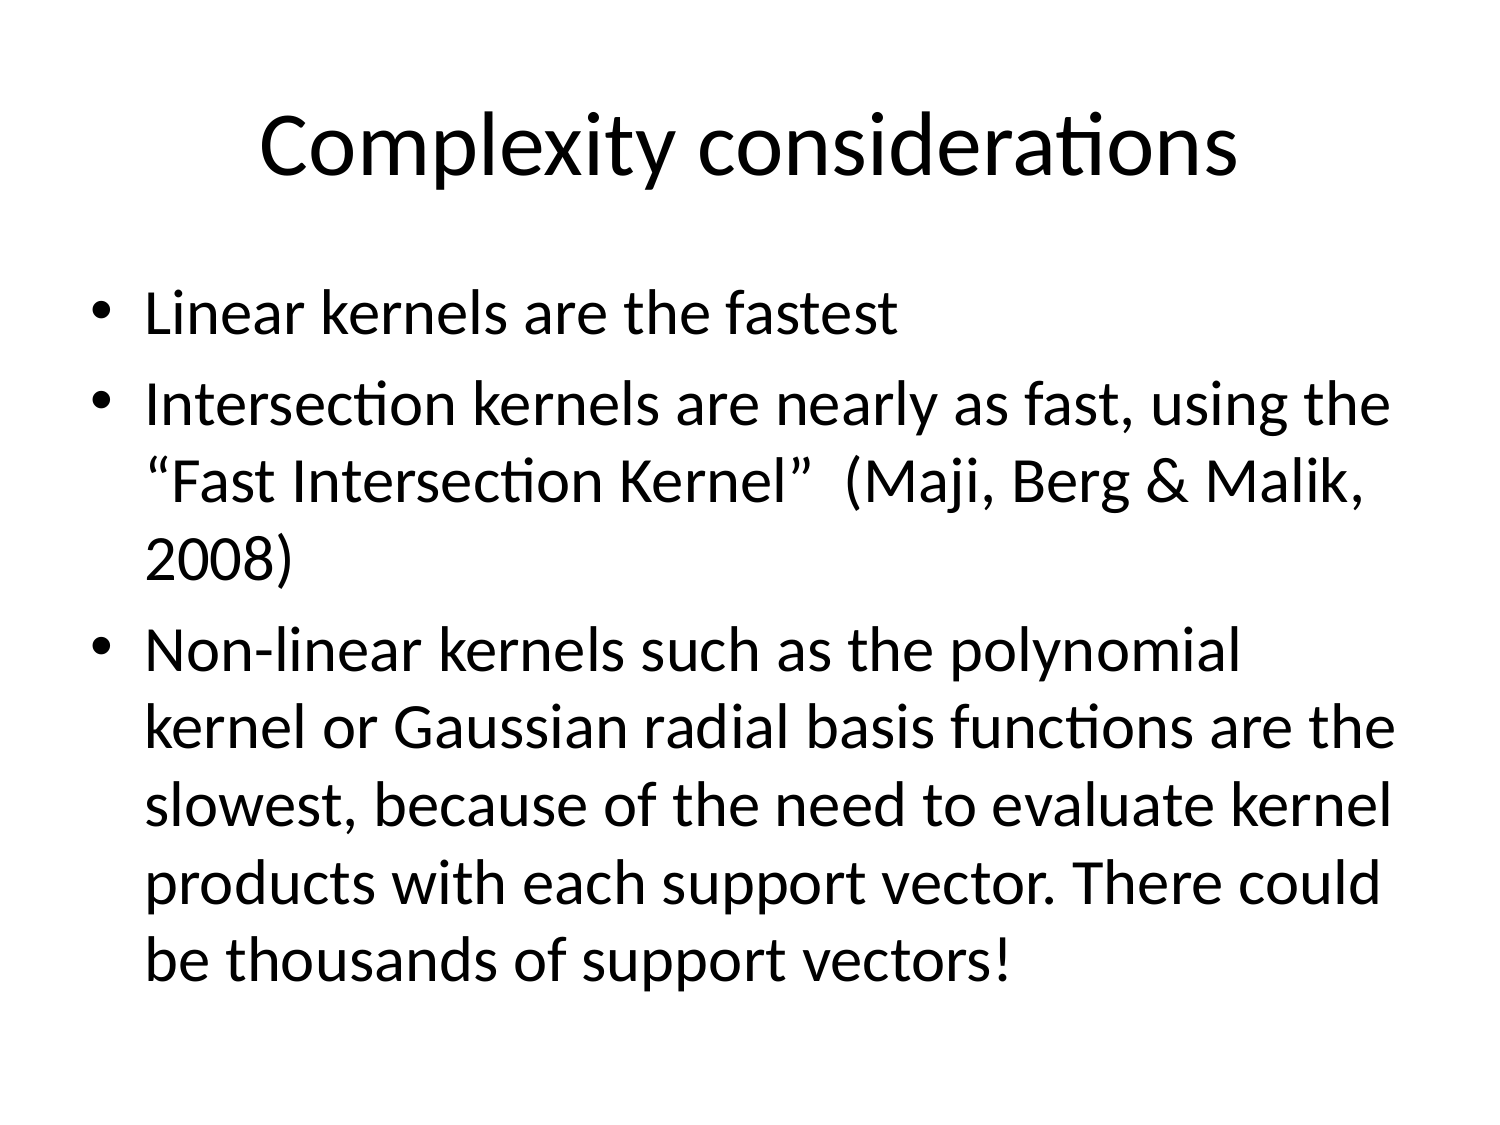

# Complexity considerations
Linear kernels are the fastest
Intersection kernels are nearly as fast, using the “Fast Intersection Kernel”  (Maji, Berg & Malik, 2008)
Non-linear kernels such as the polynomial kernel or Gaussian radial basis functions are the slowest, because of the need to evaluate kernel products with each support vector. There could be thousands of support vectors!